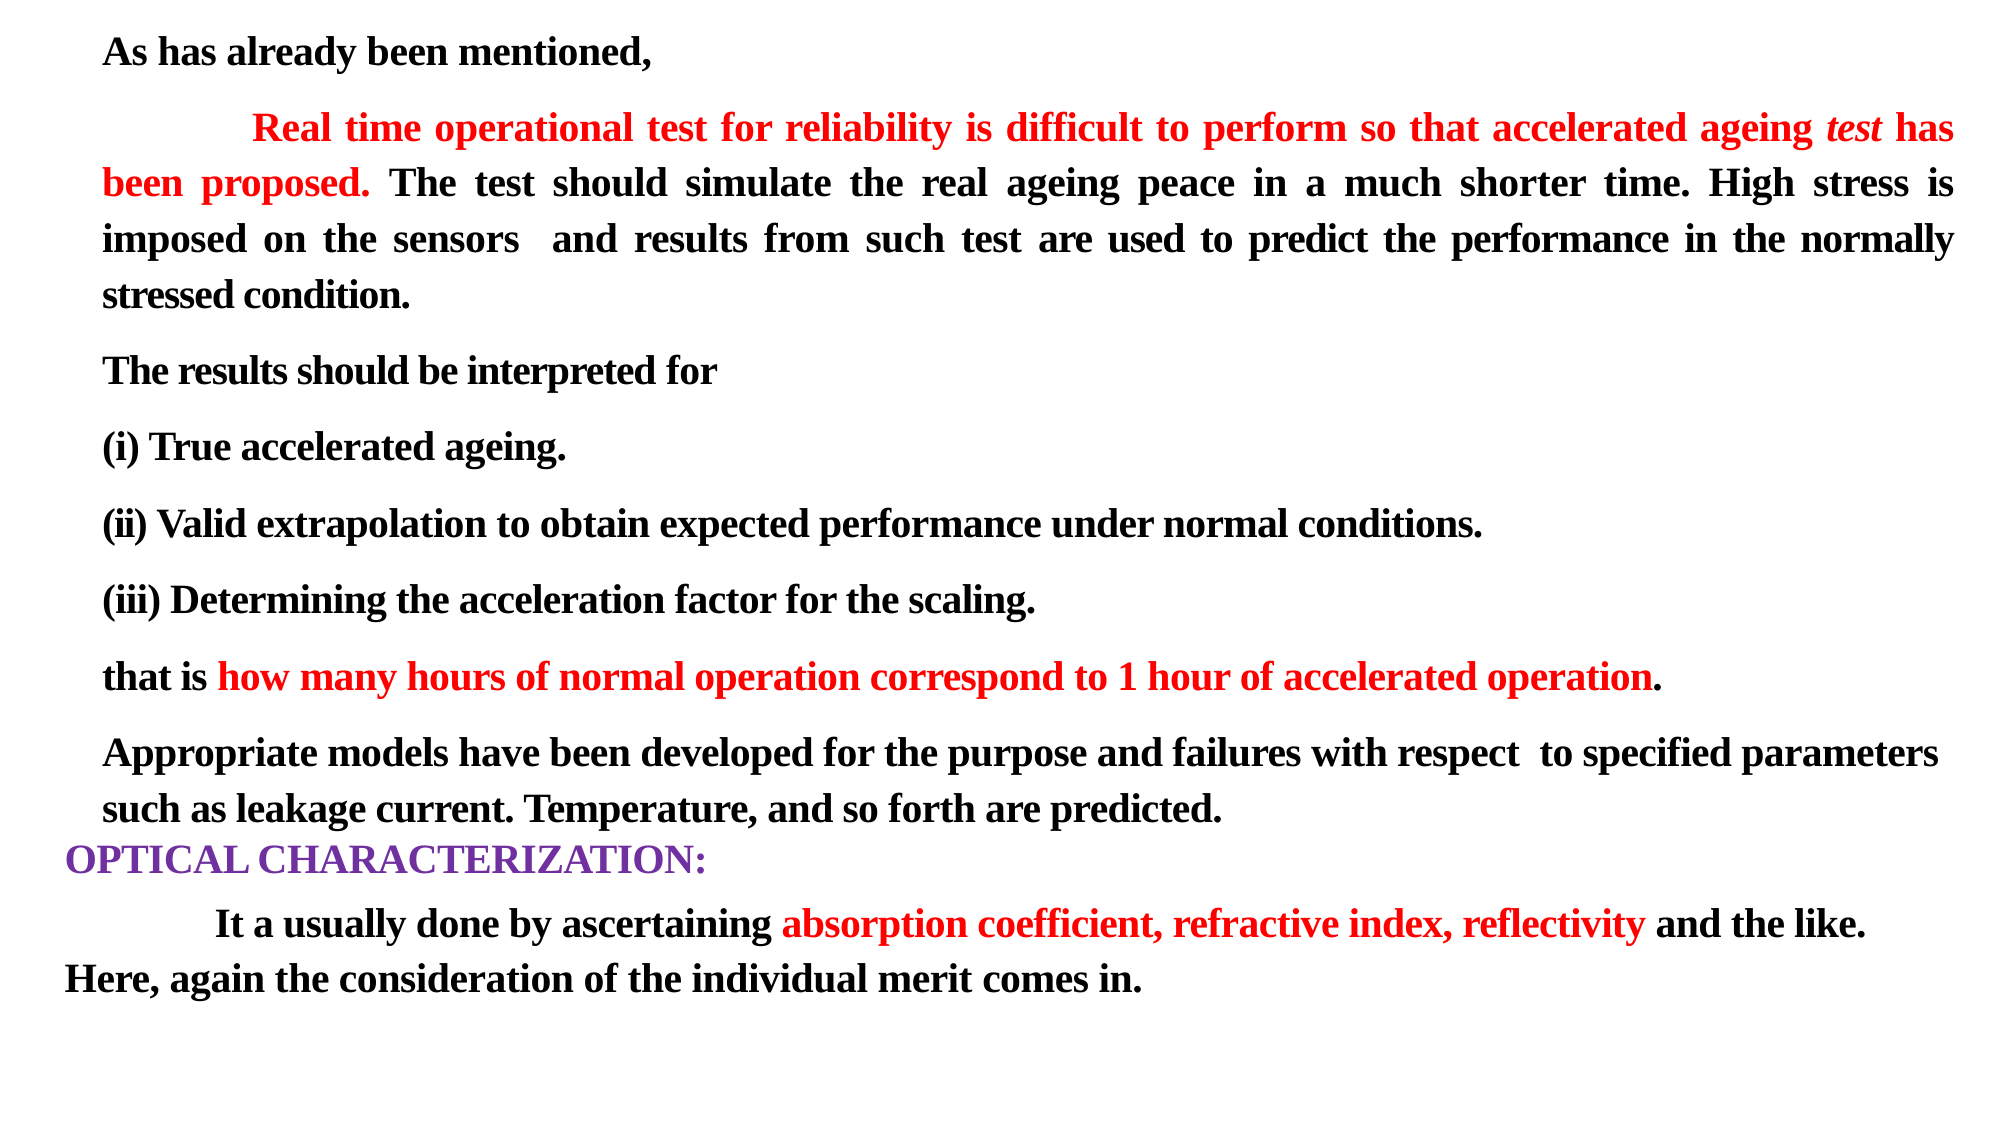

As has already been mentioned,
	Real time operational test for reliability is difficult to perform so that accelerated ageing test has been proposed. The test should simulate the real ageing peace in a much shorter time. High stress is imposed on the sensors  and results from such test are used to predict the performance in the normally stressed condition.
The results should be interpreted for
(i) True accelerated ageing.
(ii) Valid extrapolation to obtain expected performance under normal conditions.
(iii) Determining the acceleration factor for the scaling.
that is how many hours of normal operation correspond to 1 hour of accelerated operation.
Appropriate models have been developed for the purpose and failures with respect  to specified parameters such as leakage current. Temperature, and so forth are predicted.
OPTICAL CHARACTERIZATION:
	It a usually done by ascertaining absorption coefficient, refractive index, reflectivity and the like. Here, again the consideration of the individual merit comes in.